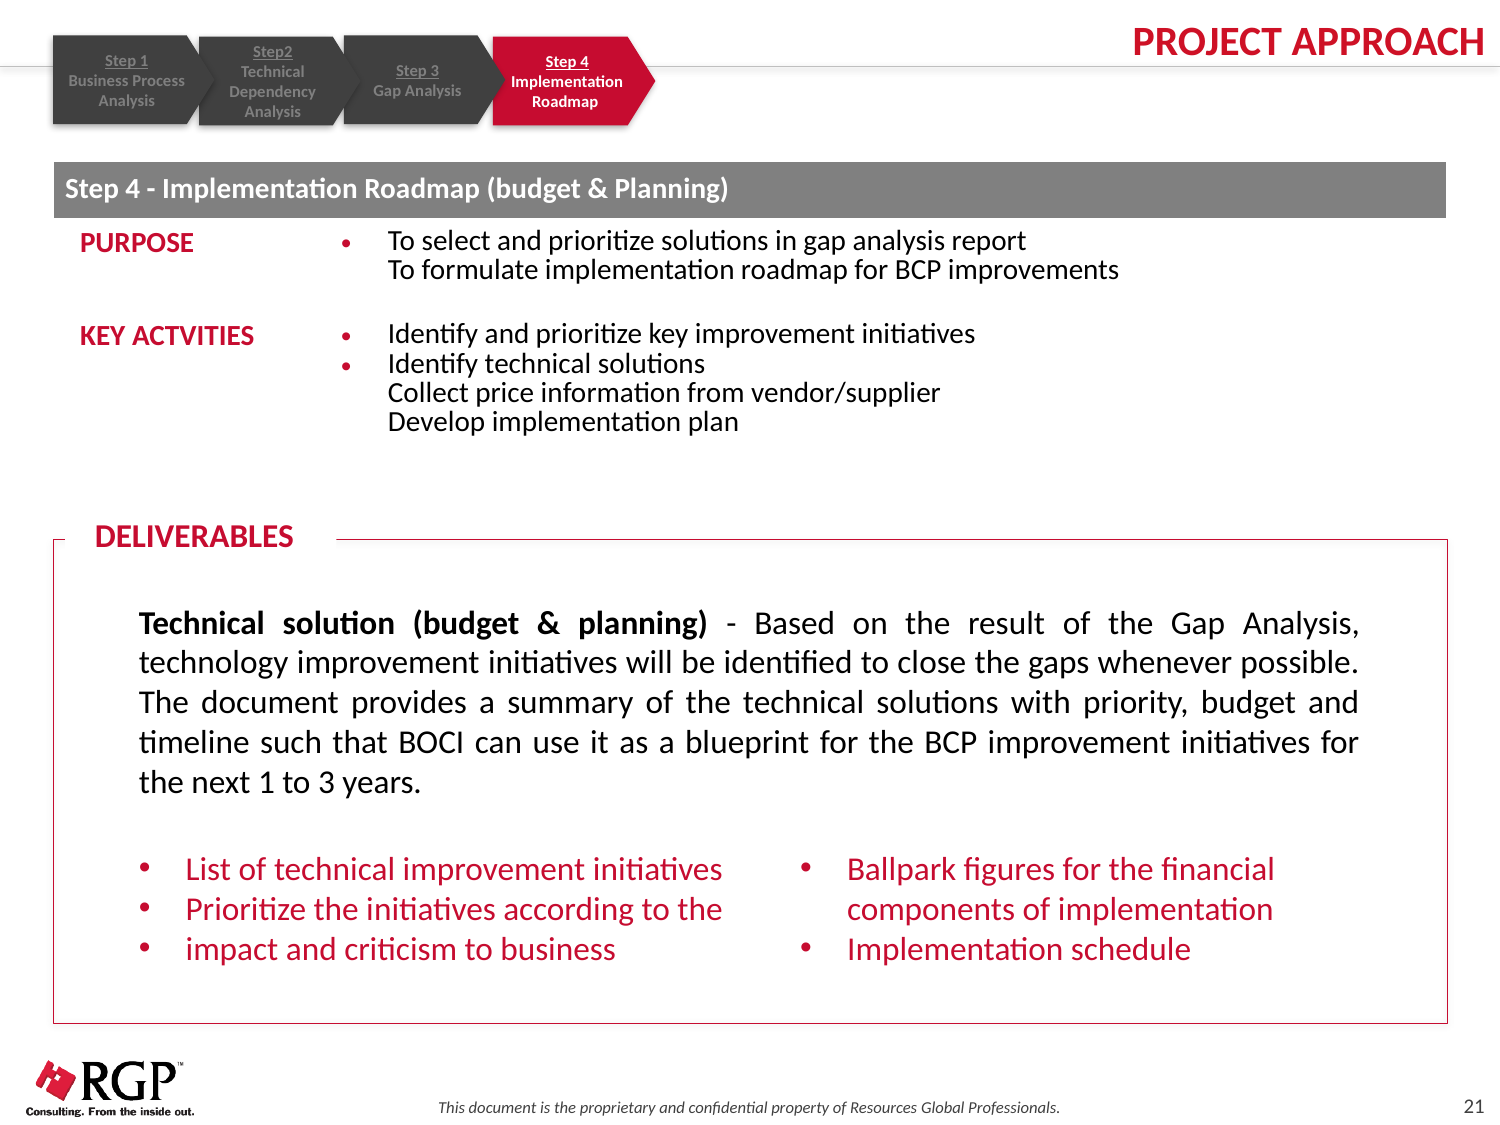

PROJECT APPROACH
Step 1
Business Process Analysis
Step 3
Gap Analysis
Step2
Technical Dependency Analysis
Step 4
Implementation Roadmap
| Step 4 - Implementation Roadmap (budget & Planning) |  |
| --- | --- |
| PURPOSE | To select and prioritize solutions in gap analysis report To formulate implementation roadmap for BCP improvements |
| KEY ACTVITIES | Identify and prioritize key improvement initiatives Identify technical solutions Collect price information from vendor/supplier Develop implementation plan |
DELIVERABLES

Technical solution (budget & planning) - Based on the result of the Gap Analysis, technology improvement initiatives will be identified to close the gaps whenever possible. The document provides a summary of the technical solutions with priority, budget and timeline such that BOCI can use it as a blueprint for the BCP improvement initiatives for the next 1 to 3 years.
List of technical improvement initiatives
Prioritize the initiatives according to the
impact and criticism to business
Ballpark figures for the financial components of implementation
Implementation schedule